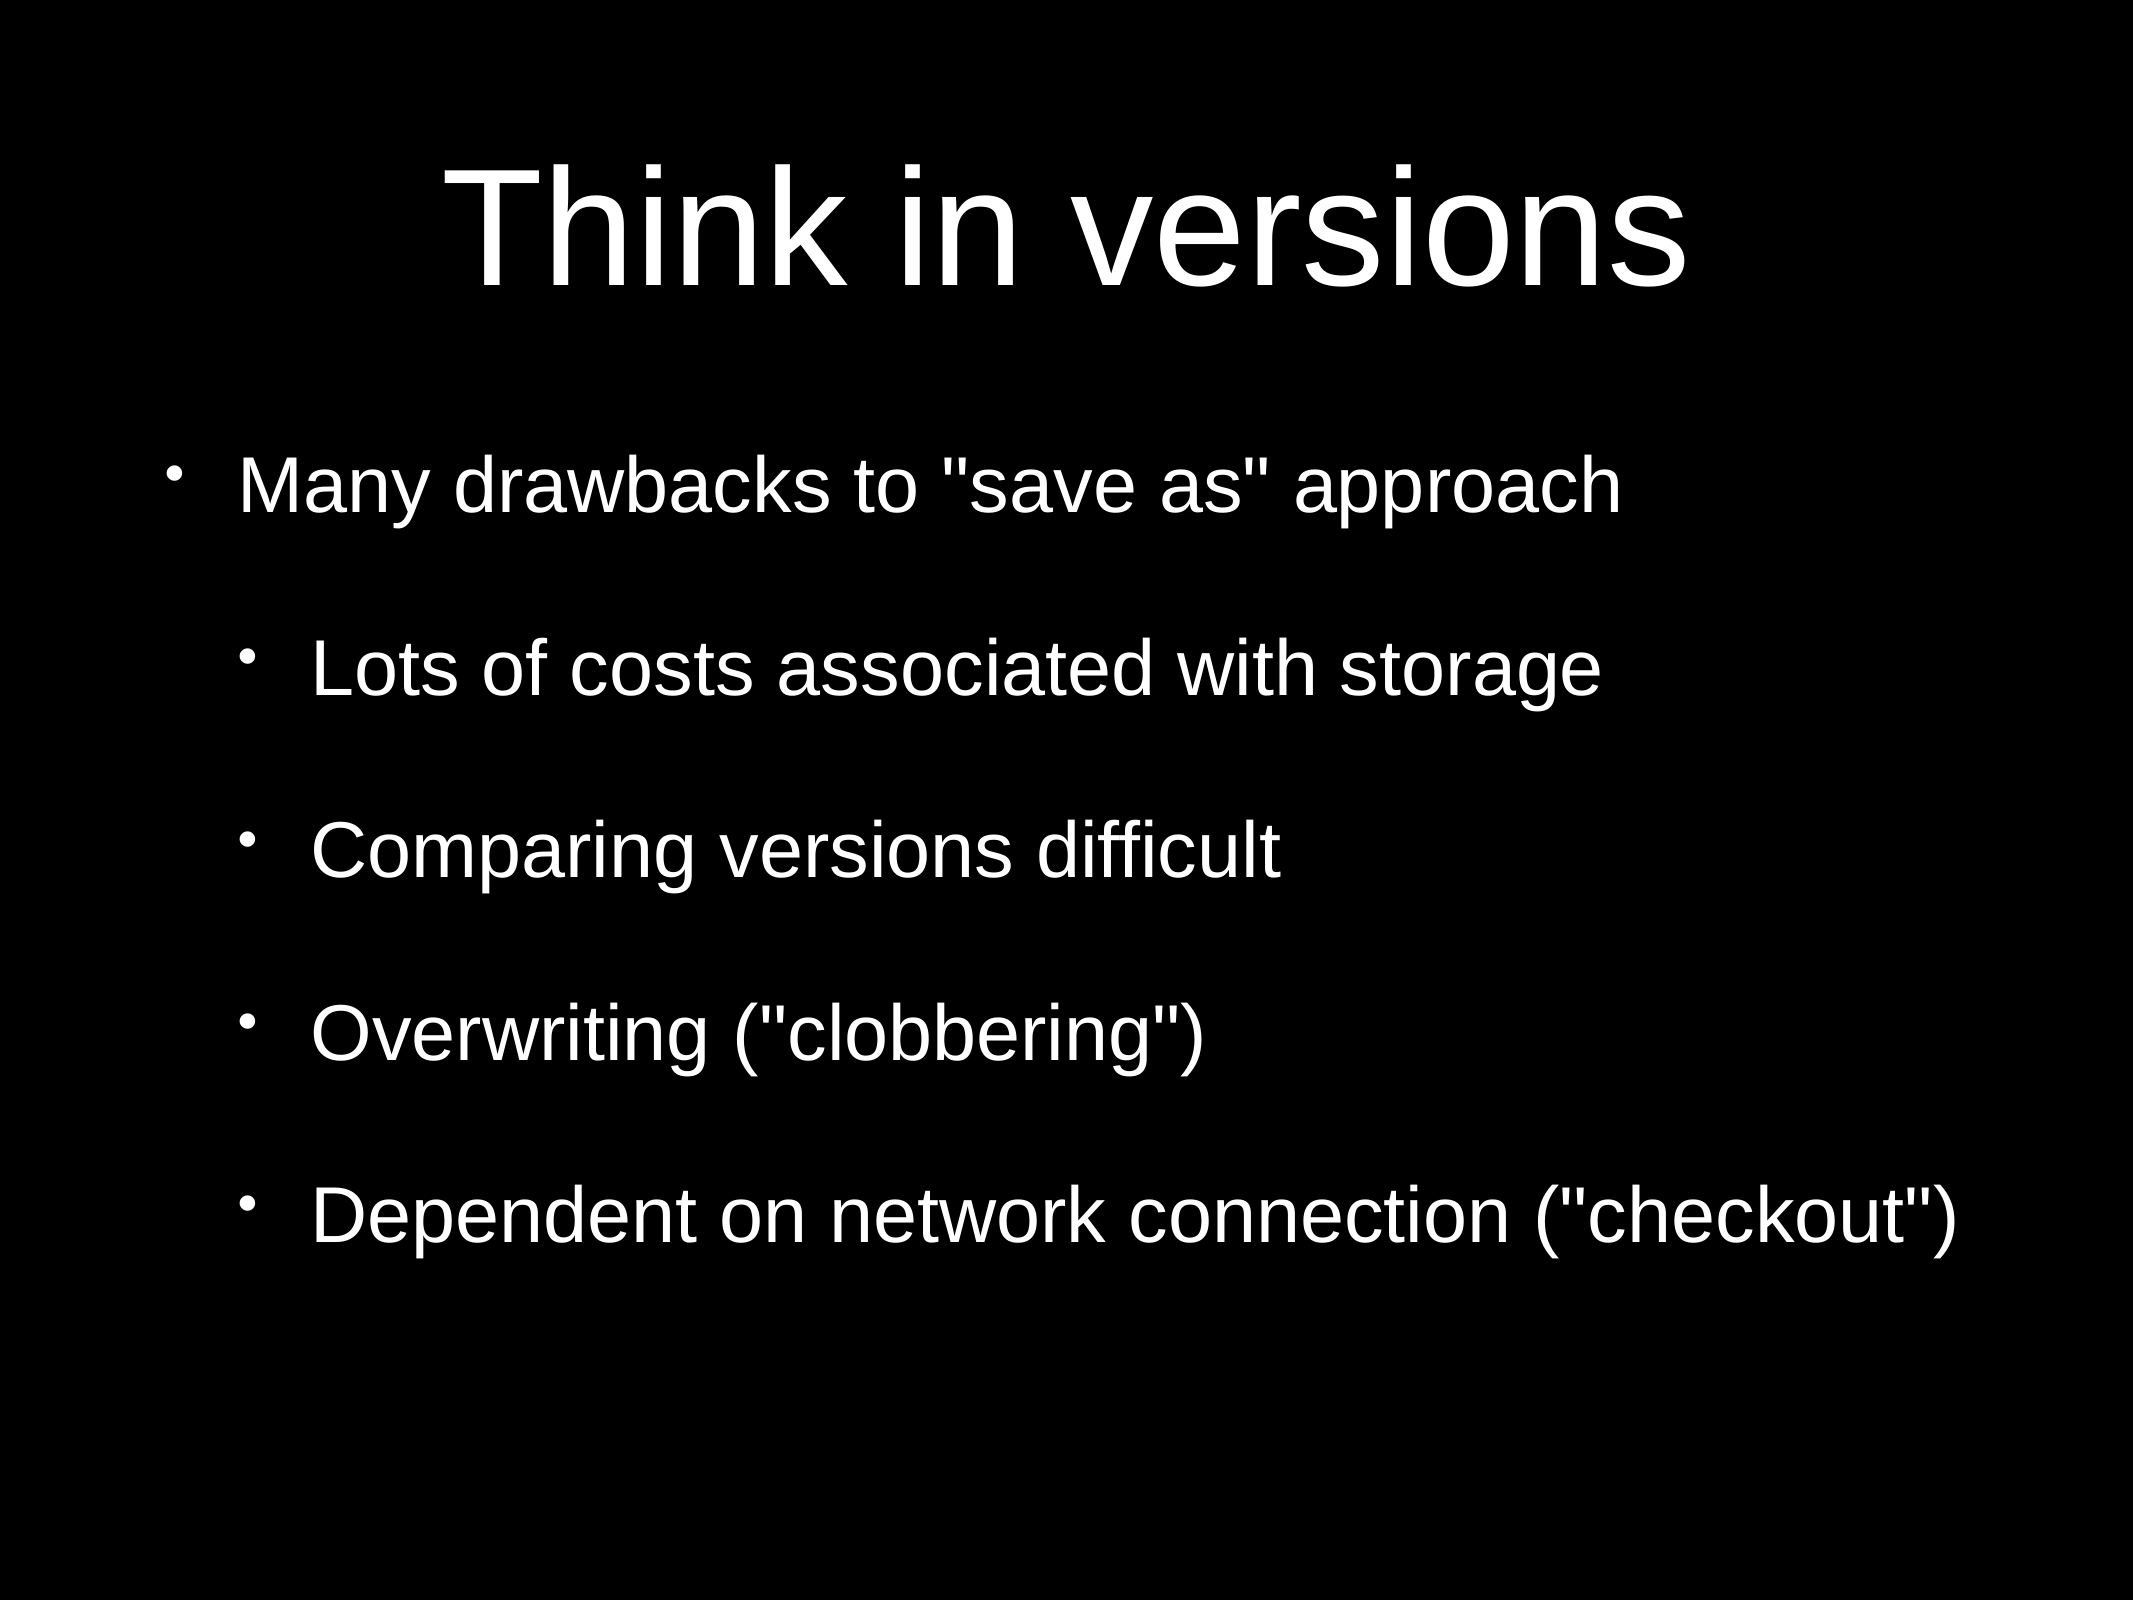

# Think in versions
Many drawbacks to "save as" approach
Lots of costs associated with storage
Comparing versions difficult
Overwriting ("clobbering")
Dependent on network connection ("checkout")